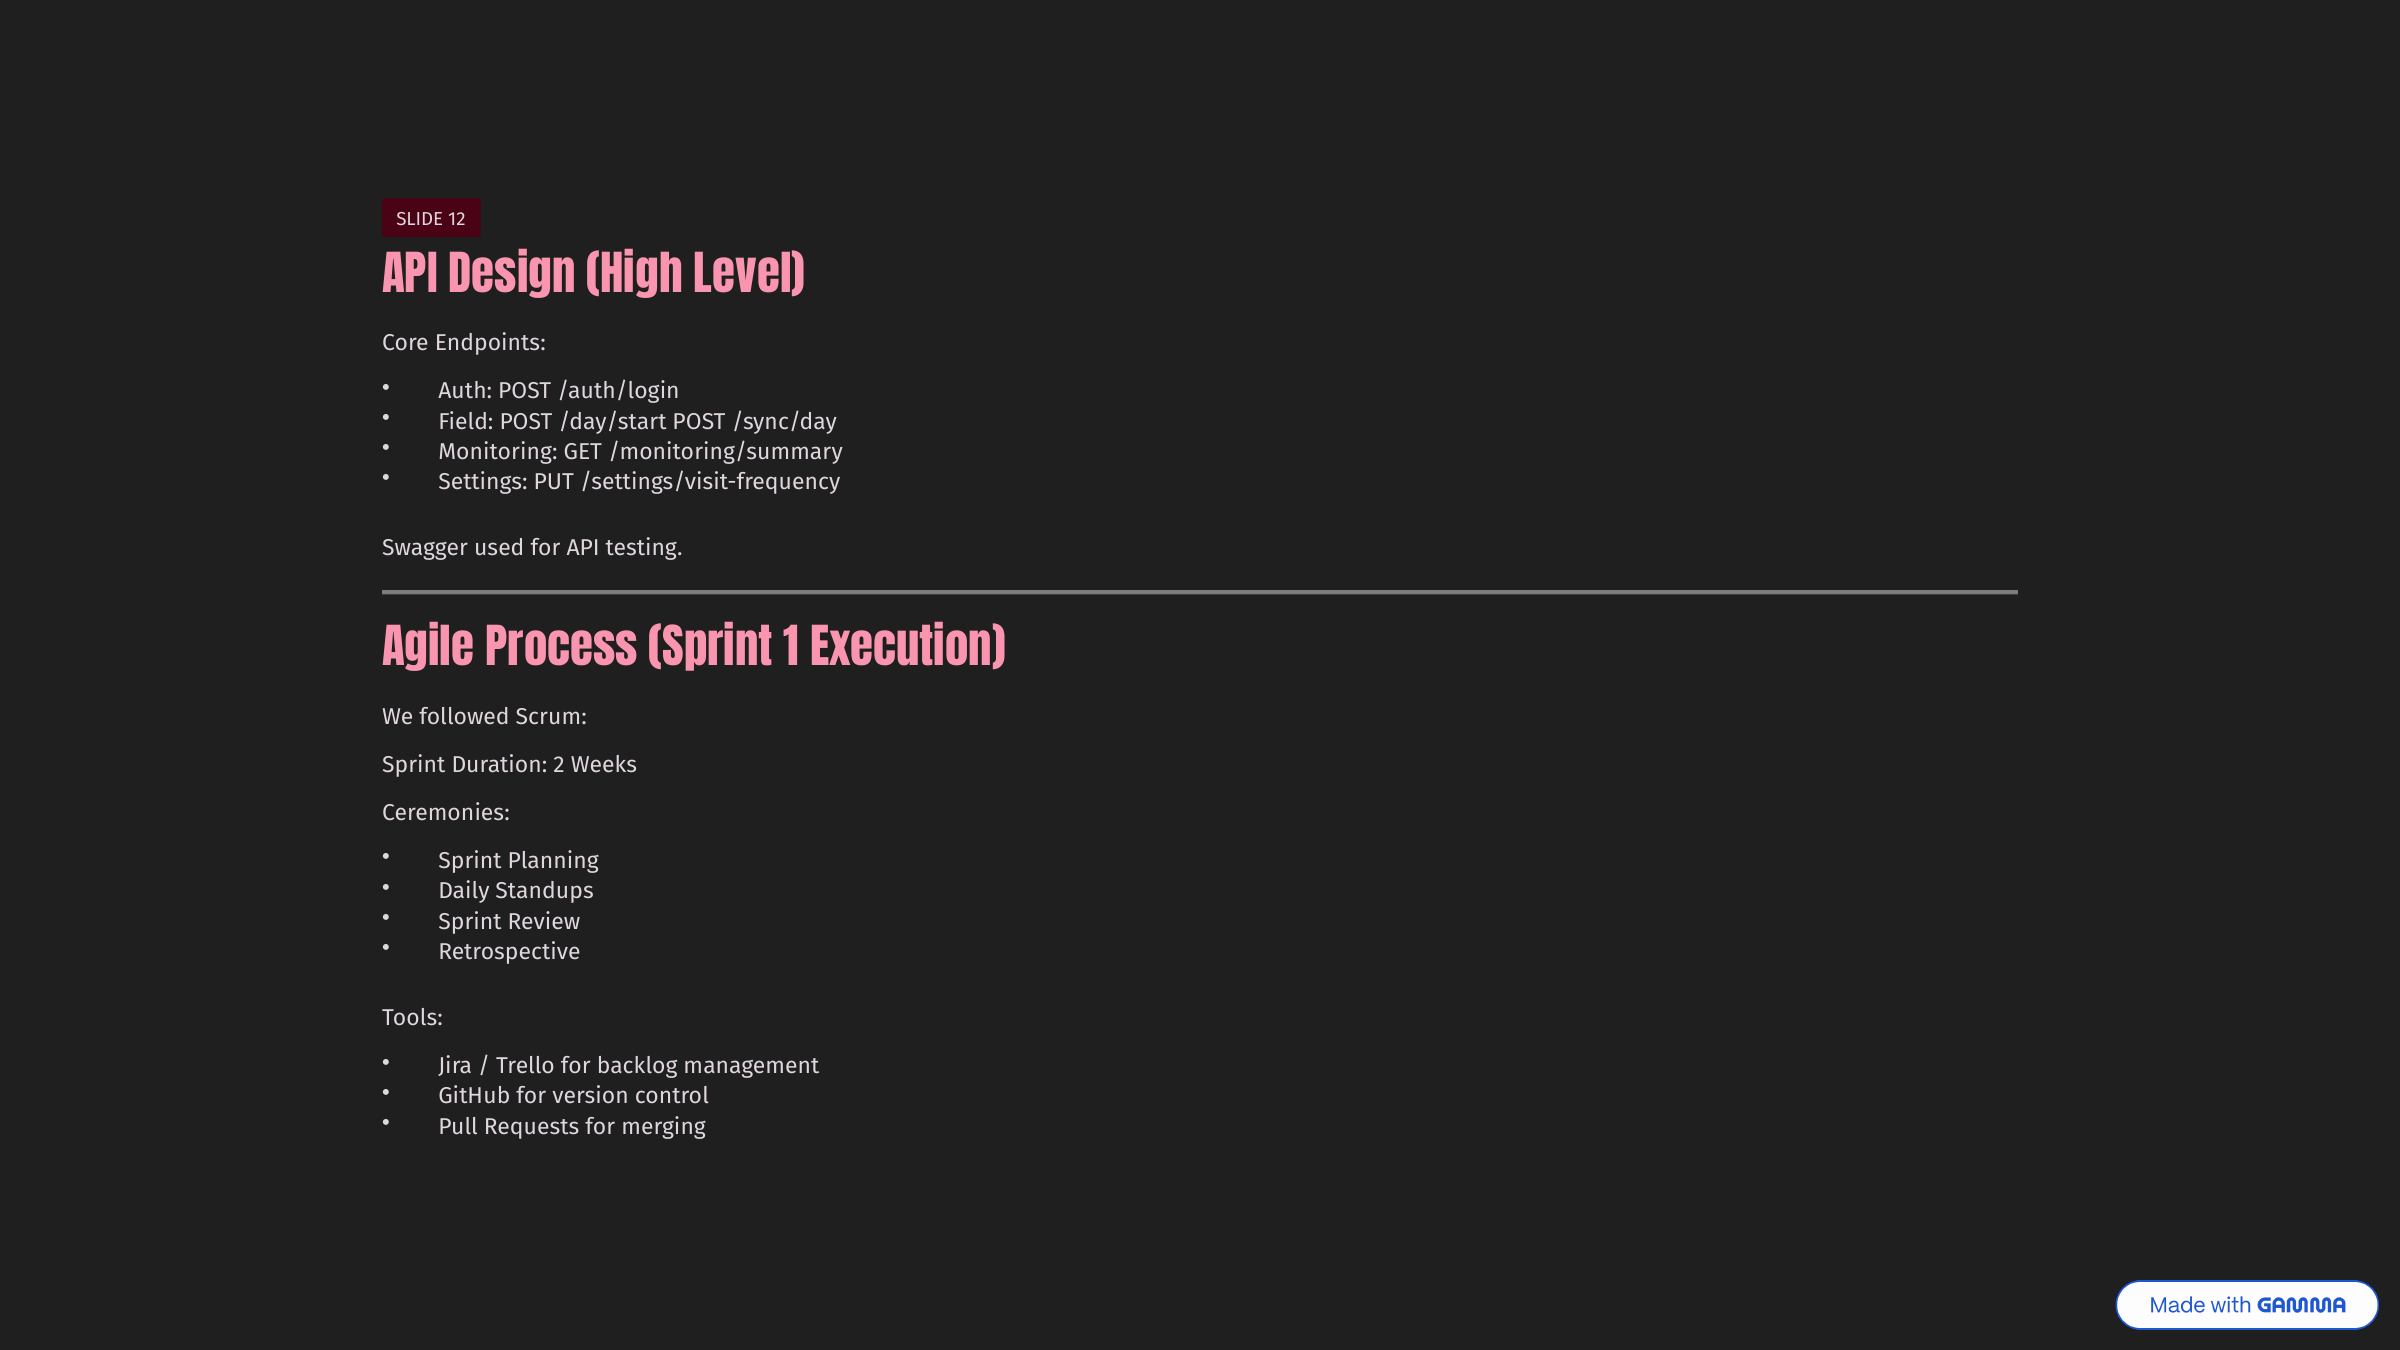

SLIDE 12
API Design (High Level)
Core Endpoints:
Auth: POST /auth/login
Field: POST /day/start POST /sync/day
Monitoring: GET /monitoring/summary
Settings: PUT /settings/visit-frequency
Swagger used for API testing.

Agile Process (Sprint 1 Execution)
We followed Scrum:
Sprint Duration: 2 Weeks
Ceremonies:
Sprint Planning
Daily Standups
Sprint Review
Retrospective
Tools:
Jira / Trello for backlog management
GitHub for version control
Pull Requests for merging